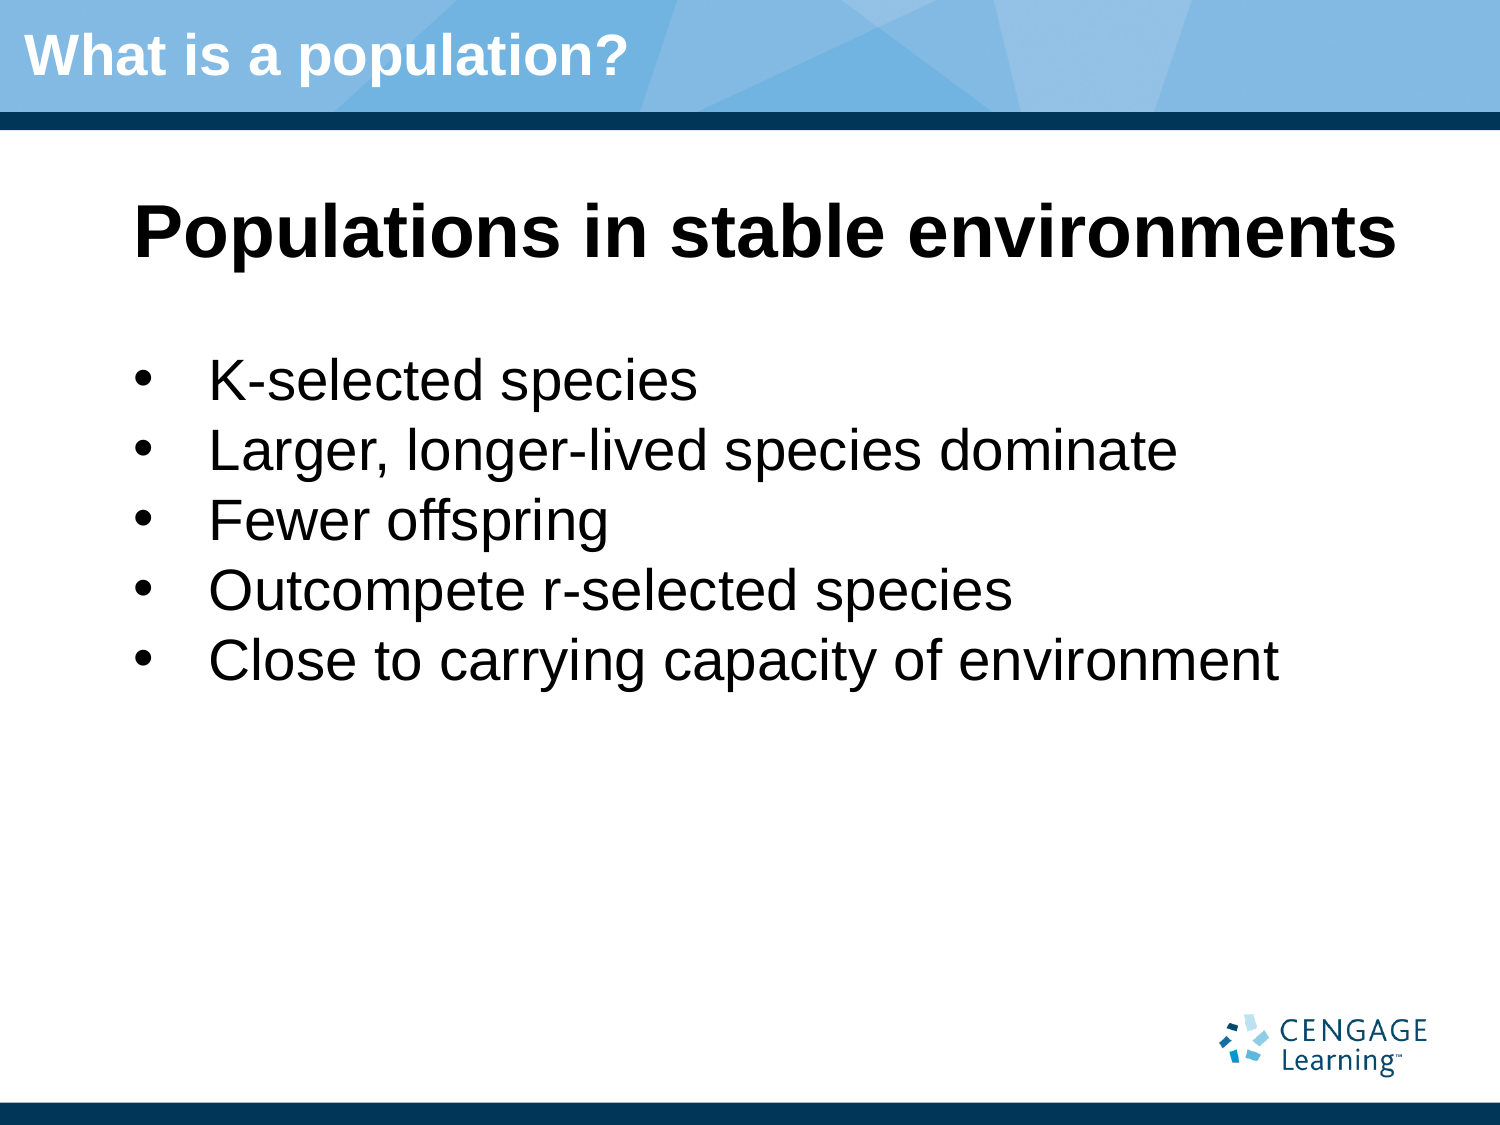

# What is a population?
Populations in stable environments

K-selected species
Larger, longer-lived species dominate
Fewer offspring
Outcompete r-selected species
Close to carrying capacity of environment